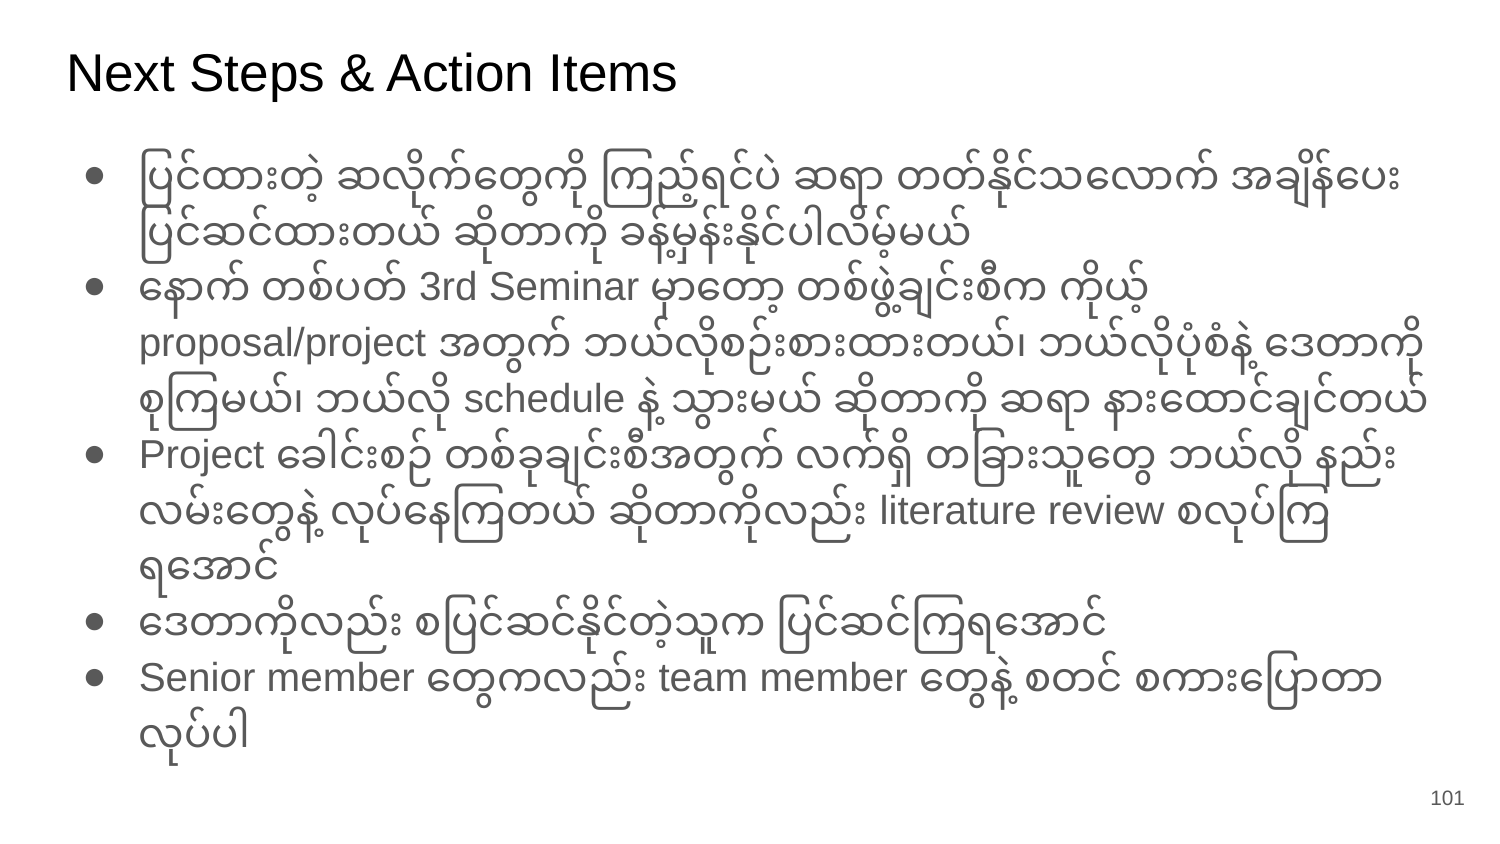

# Next Steps & Action Items
ပြင်ထားတဲ့ ဆလိုက်တွေကို ကြည့်ရင်ပဲ ဆရာ တတ်နိုင်သလောက် အချိန်ပေး ပြင်ဆင်ထားတယ် ဆိုတာကို ခန့်မှန်းနိုင်ပါလိမ့်မယ်
နောက် တစ်ပတ် 3rd Seminar မှာတော့ တစ်ဖွဲ့ချင်းစီက ကိုယ့် proposal/project အတွက် ဘယ်လိုစဉ်းစားထားတယ်၊ ဘယ်လိုပုံစံနဲ့ ဒေတာကို စုကြမယ်၊ ဘယ်လို schedule နဲ့ သွားမယ် ဆိုတာကို ဆရာ နားထောင်ချင်တယ်
Project ခေါင်းစဉ် တစ်ခုချင်းစီအတွက် လက်ရှိ တခြားသူတွေ ဘယ်လို နည်းလမ်းတွေနဲ့ လုပ်နေကြတယ် ဆိုတာကိုလည်း literature review စလုပ်ကြရအောင်
ဒေတာကိုလည်း စပြင်ဆင်နိုင်တဲ့သူက ပြင်ဆင်ကြရအောင်
Senior member တွေကလည်း team member တွေနဲ့ စတင် စကားပြောတာ လုပ်ပါ
101